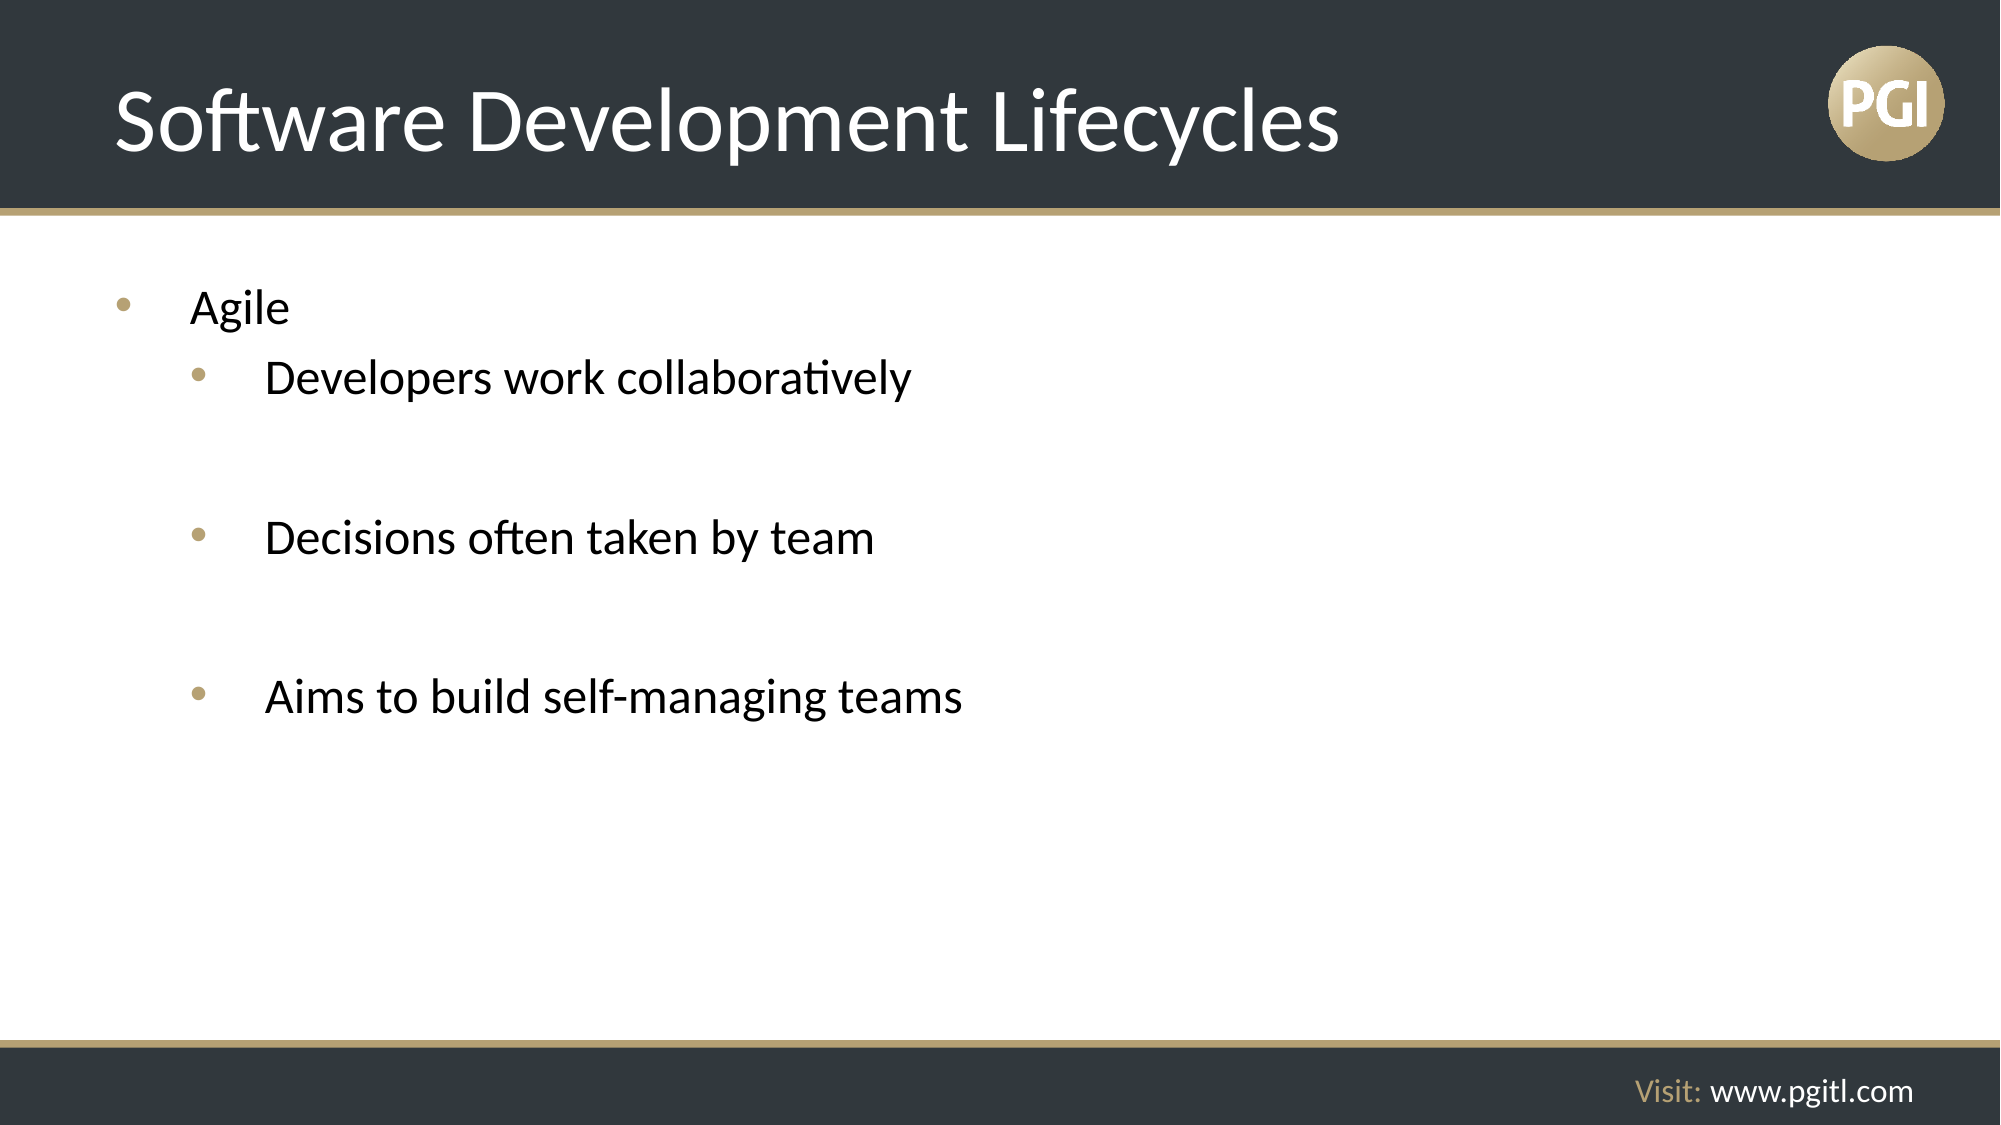

# Software Development Lifecycles
Agile
Developers work collaboratively

Decisions often taken by team

Aims to build self-managing teams